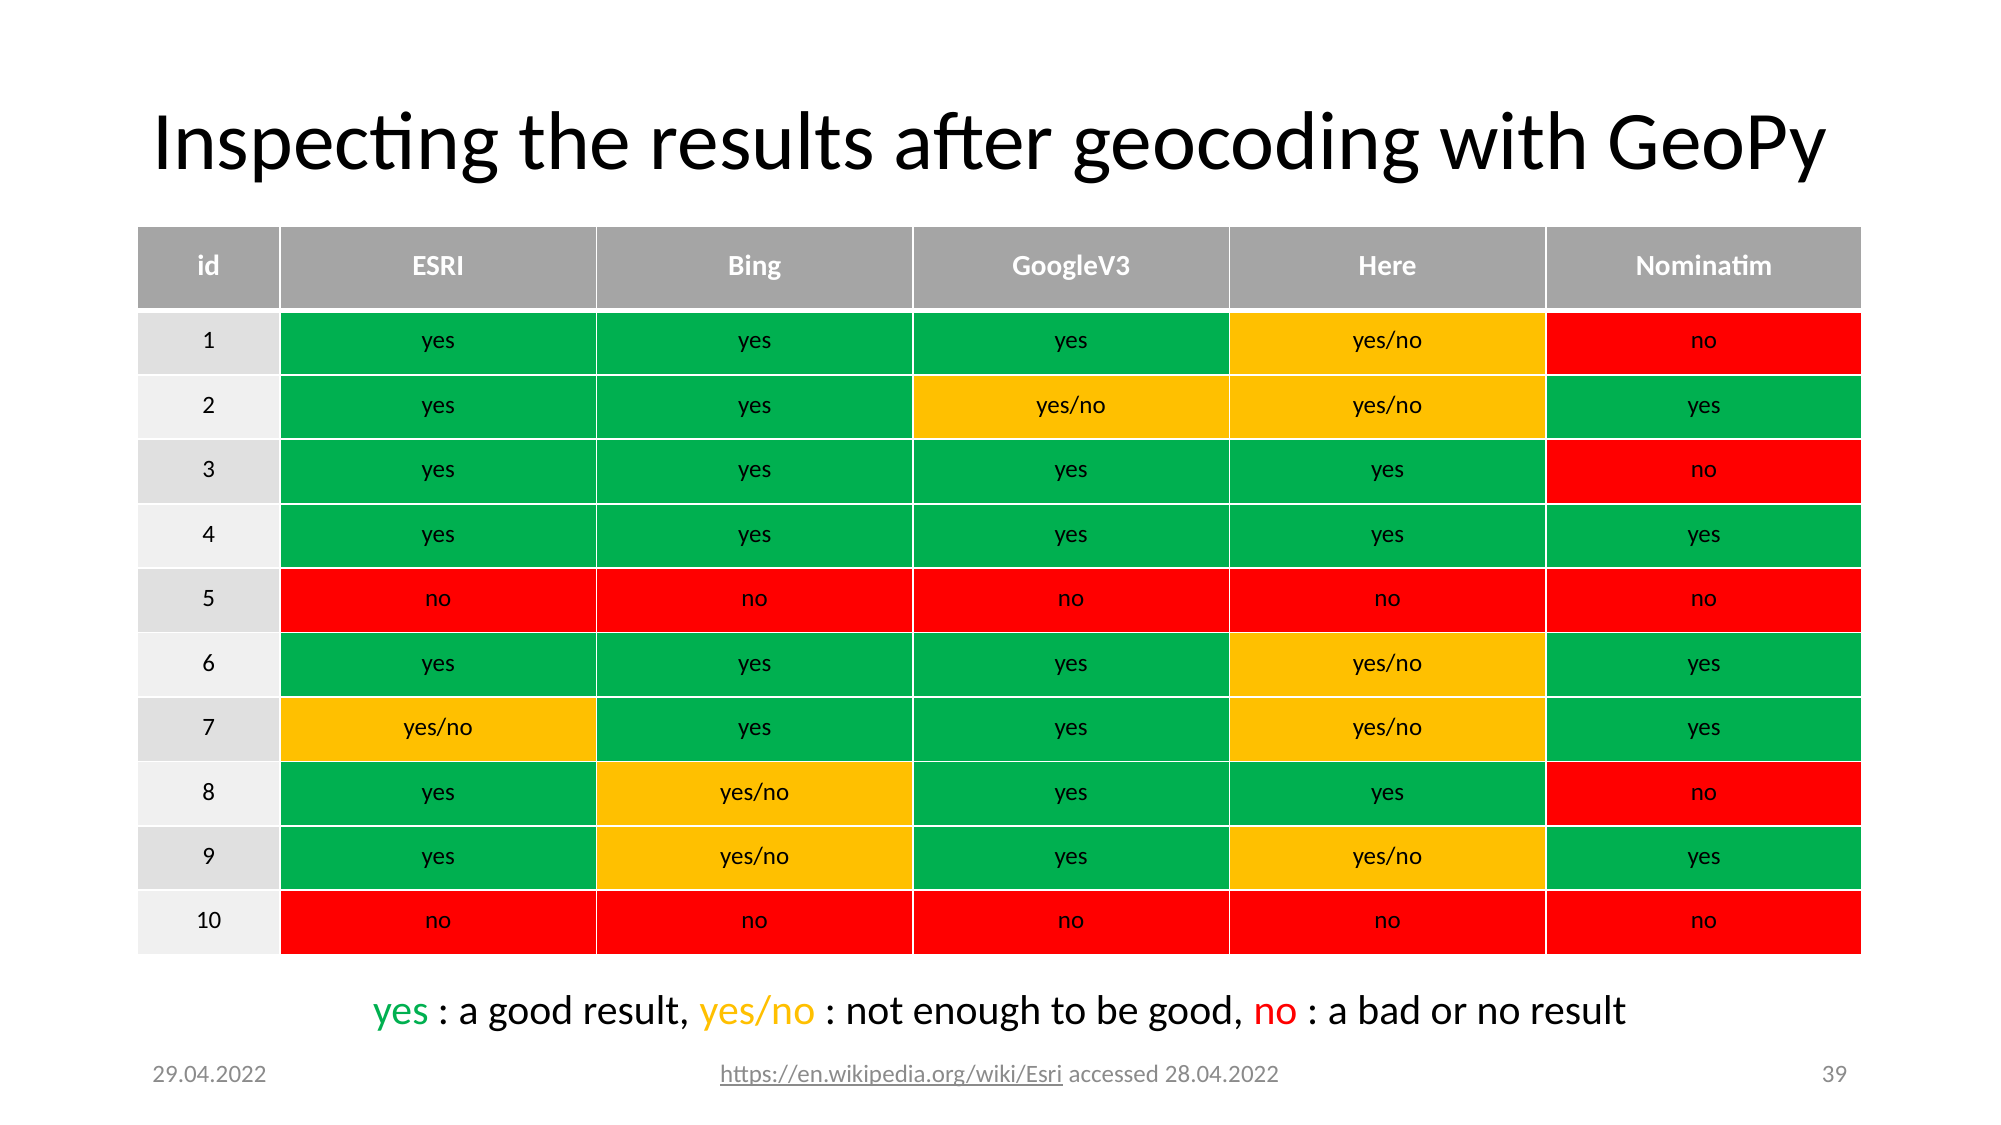

# Inspecting the results after geocoding with GeoPy
| id | ESRI | Bing | GoogleV3 | Here | Nominatim |
| --- | --- | --- | --- | --- | --- |
| 1 | yes | yes | yes | yes/no | no |
| 2 | yes | yes | yes/no | yes/no | yes |
| 3 | yes | yes | yes | yes | no |
| 4 | yes | yes | yes | yes | yes |
| 5 | no | no | no | no | no |
| 6 | yes | yes | yes | yes/no | yes |
| 7 | yes/no | yes | yes | yes/no | yes |
| 8 | yes | yes/no | yes | yes | no |
| 9 | yes | yes/no | yes | yes/no | yes |
| 10 | no | no | no | no | no |
yes : a good result, yes/no : not enough to be good, no : a bad or no result
29.04.2022
https://en.wikipedia.org/wiki/Esri accessed 28.04.2022
39